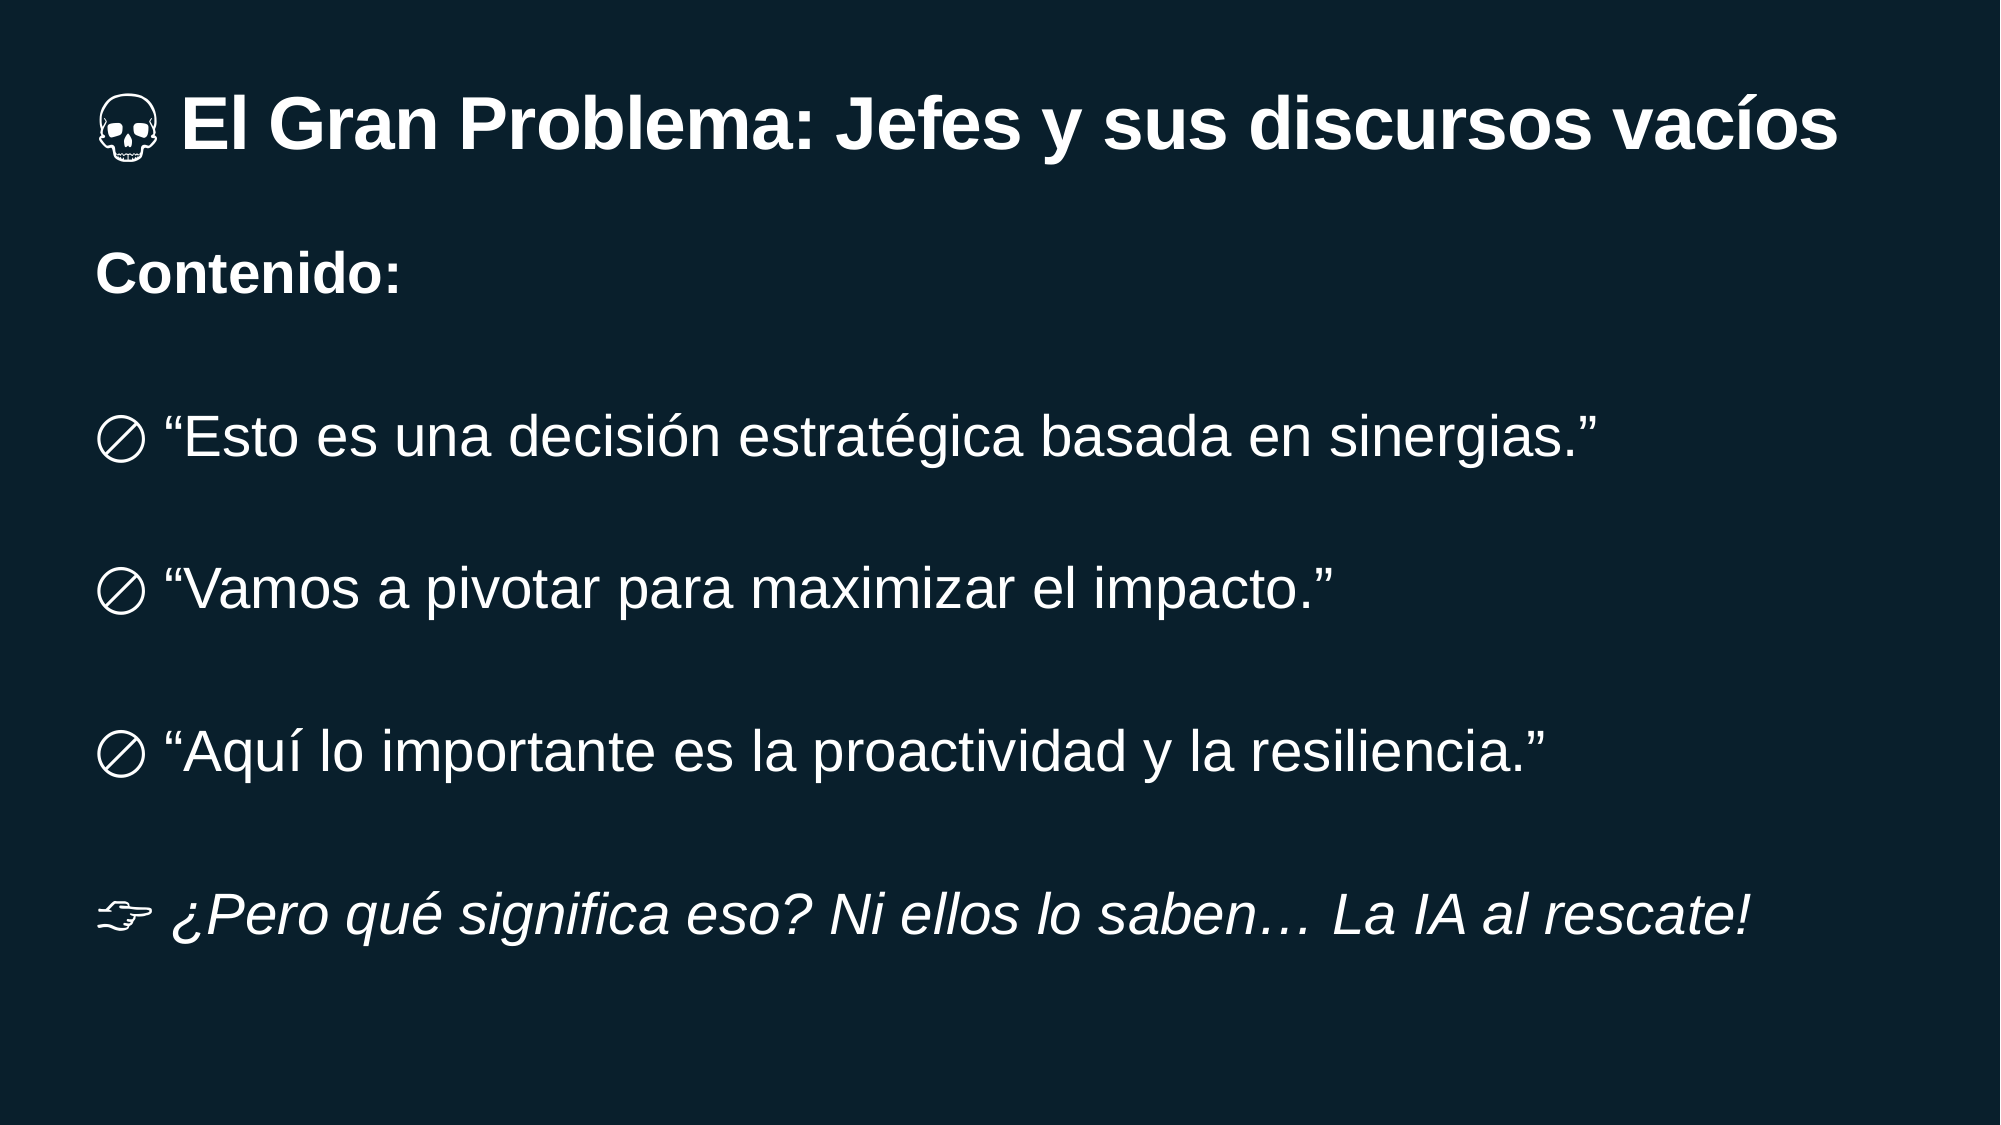

# 💀 El Gran Problema: Jefes y sus discursos vacíos
Contenido:

🚫 “Esto es una decisión estratégica basada en sinergias.”
🚫 “Vamos a pivotar para maximizar el impacto.”

🚫 “Aquí lo importante es la proactividad y la resiliencia.”

👉 ¿Pero qué significa eso? Ni ellos lo saben… La IA al rescate!